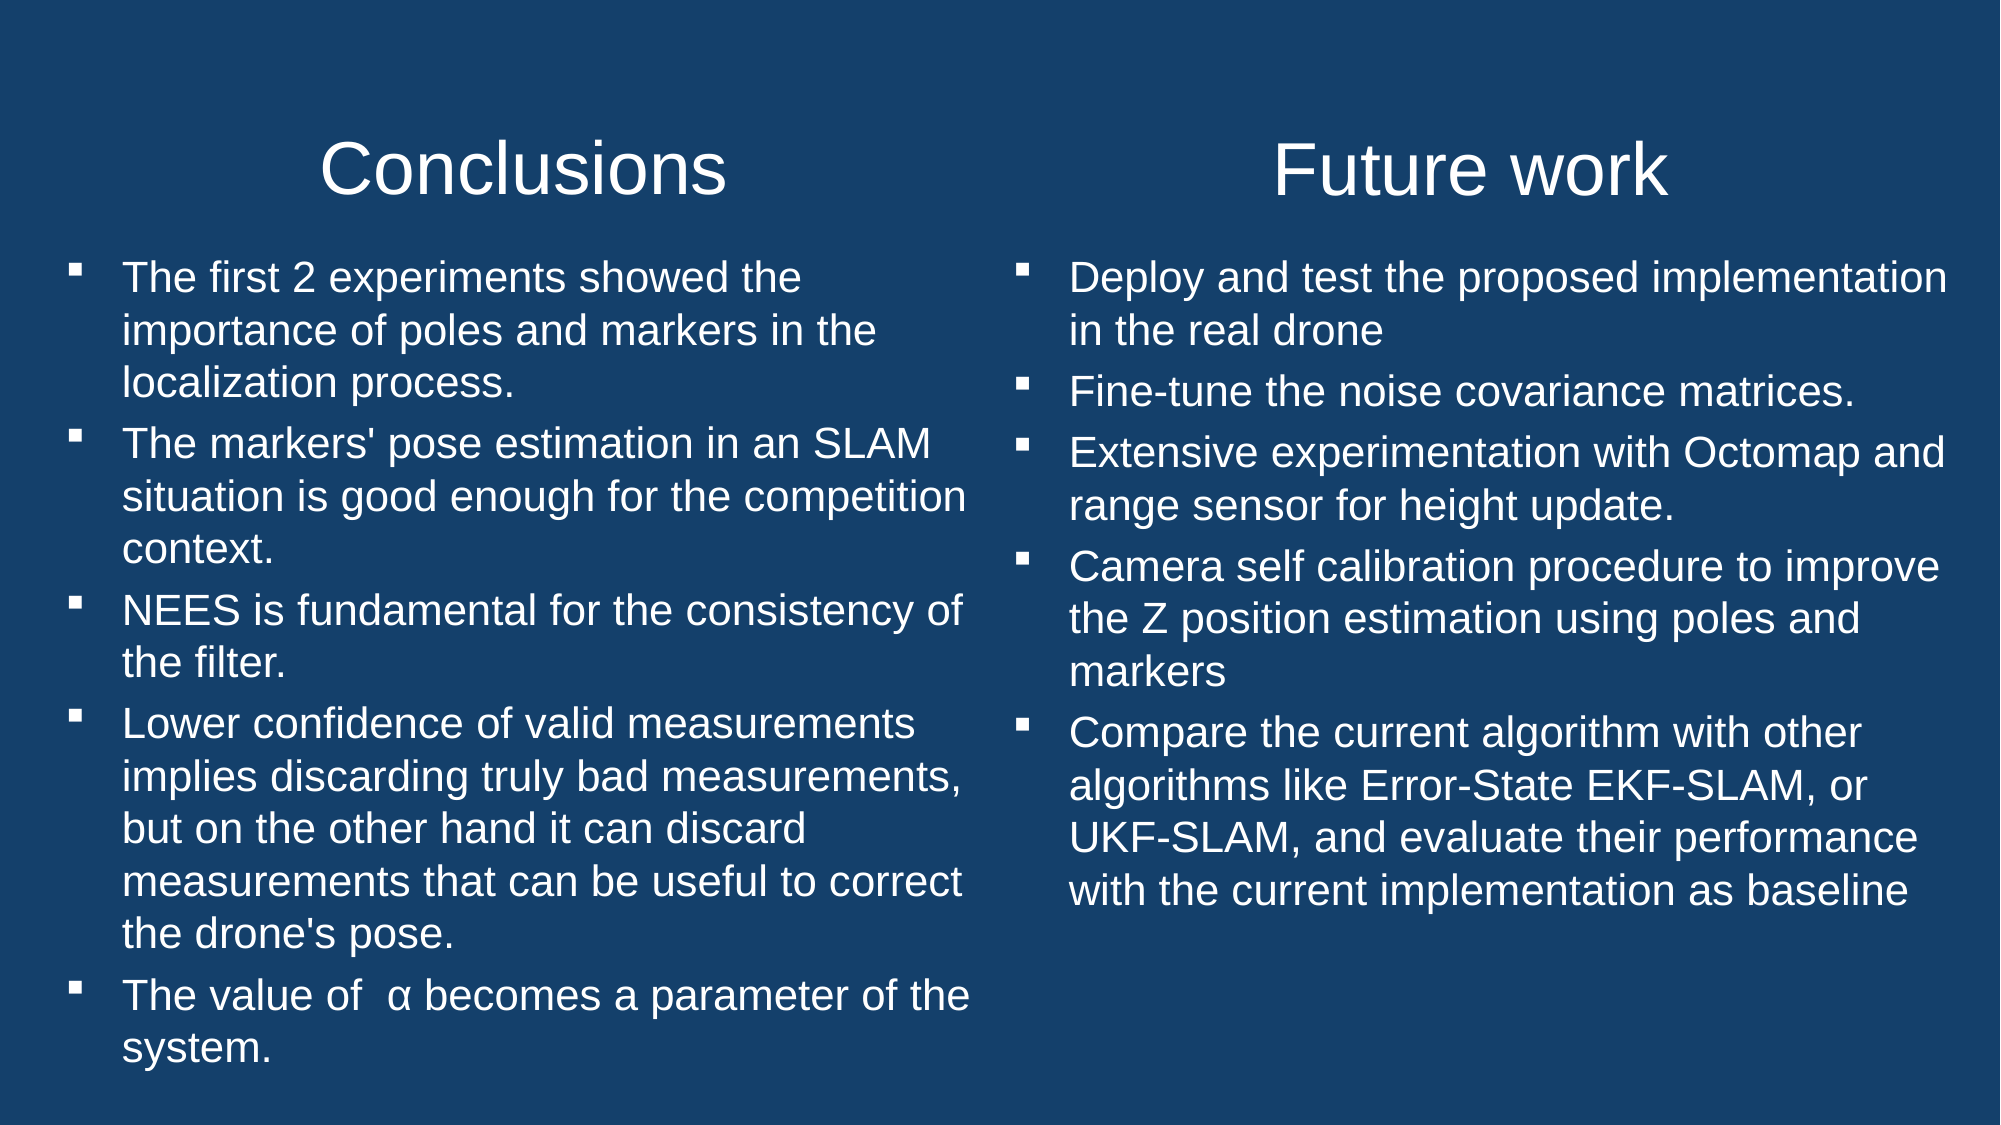

Conclusions
Future work
The first 2 experiments showed the importance of poles and markers in the localization process.
The markers' pose estimation in an SLAM situation is good enough for the competition context.
NEES is fundamental for the consistency of the filter.
Lower confidence of valid measurements implies discarding truly bad measurements, but on the other hand it can discard measurements that can be useful to correct the drone's pose.
The value of  α becomes a parameter of the system.
Deploy and test the proposed implementation in the real drone
Fine-tune the noise covariance matrices.
Extensive experimentation with Octomap and range sensor for height update.
Camera self calibration procedure to improve the Z position estimation using poles and markers
Compare the current algorithm with other algorithms like Error-State EKF-SLAM, or UKF-SLAM, and evaluate their performance with the current implementation as baseline
22